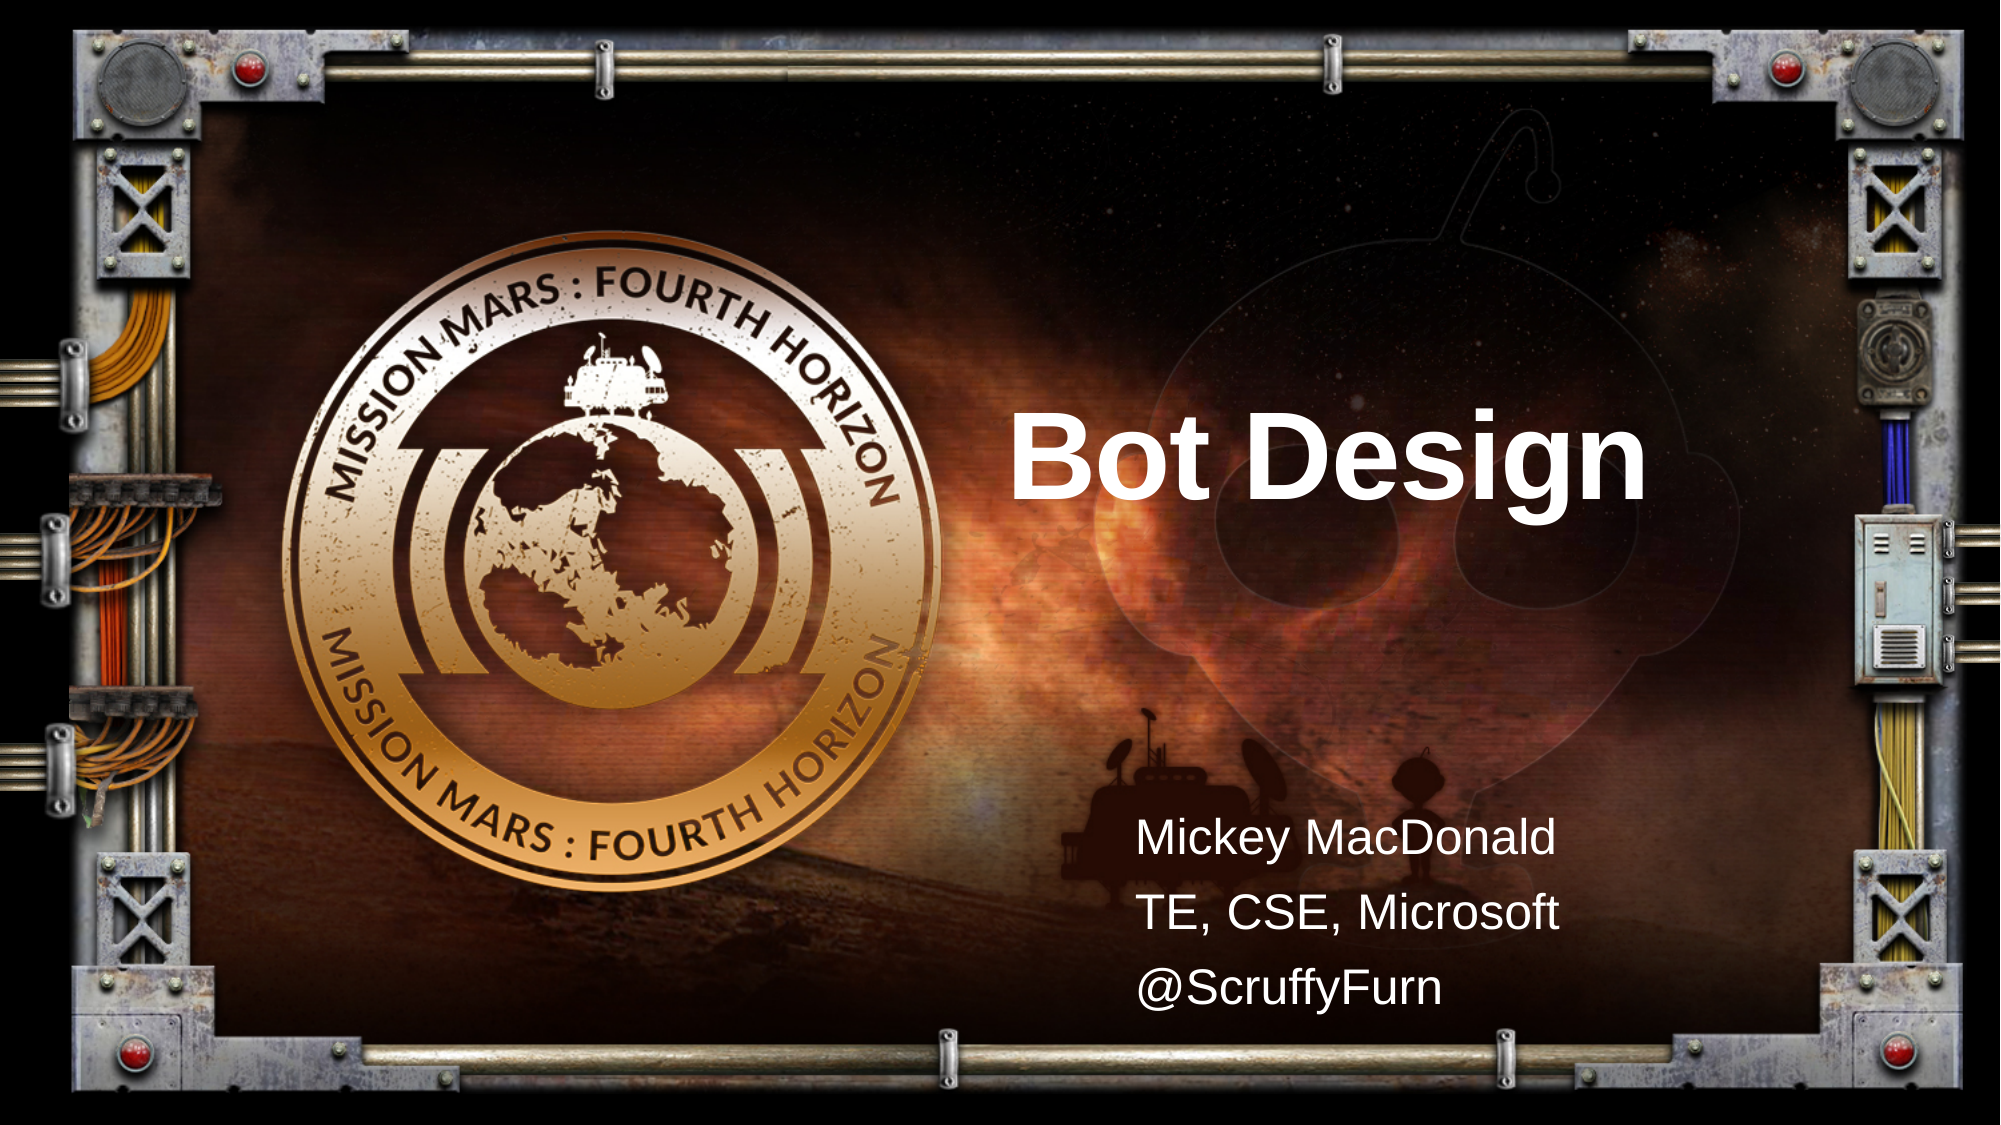

# Bot Design
Mickey MacDonald
TE, CSE, Microsoft
@ScruffyFurn